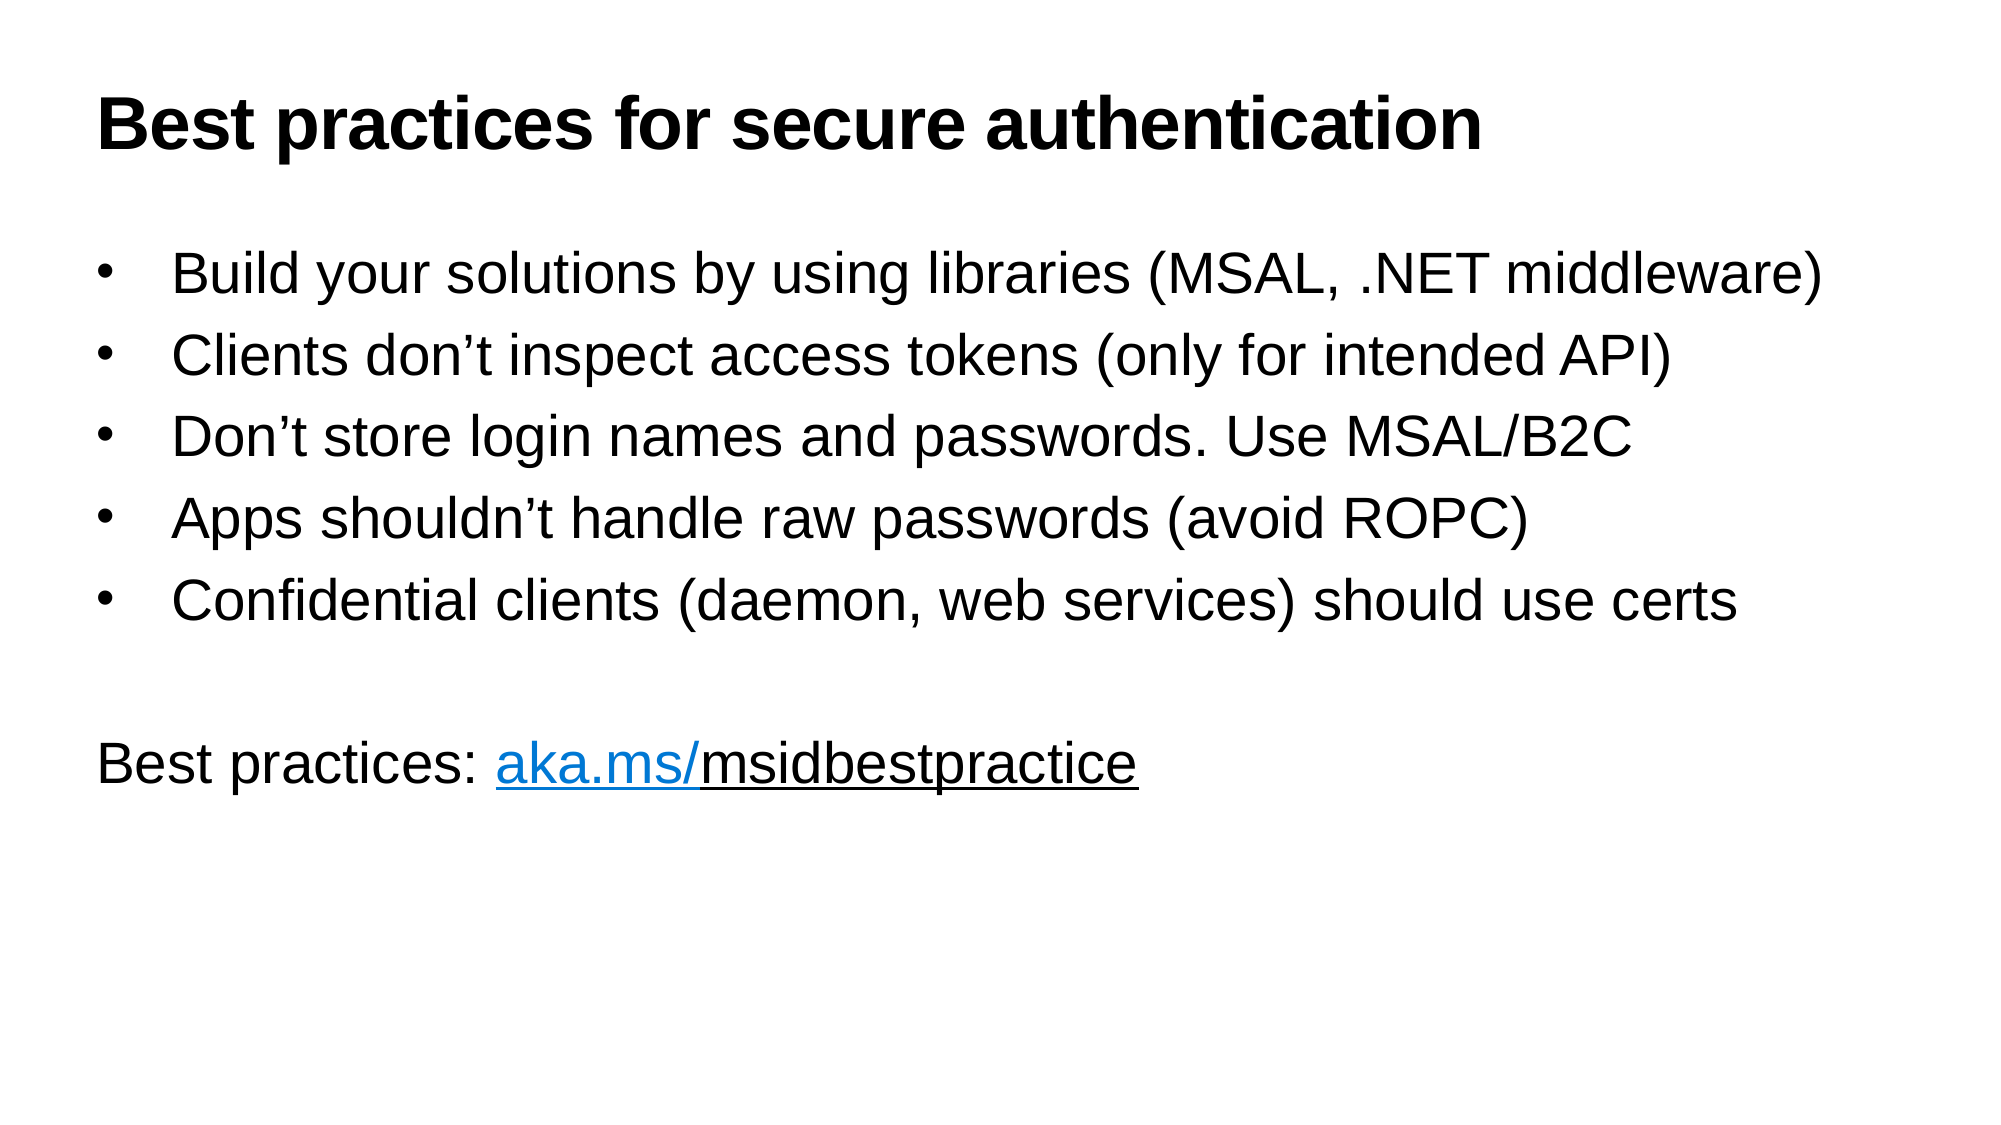

# Best practices for secure authentication
Build your solutions by using libraries (MSAL, .NET middleware)
Clients don’t inspect access tokens (only for intended API)
Don’t store login names and passwords. Use MSAL/B2C
Apps shouldn’t handle raw passwords (avoid ROPC)
Confidential clients (daemon, web services) should use certs

Best practices: aka.ms/msidbestpractice